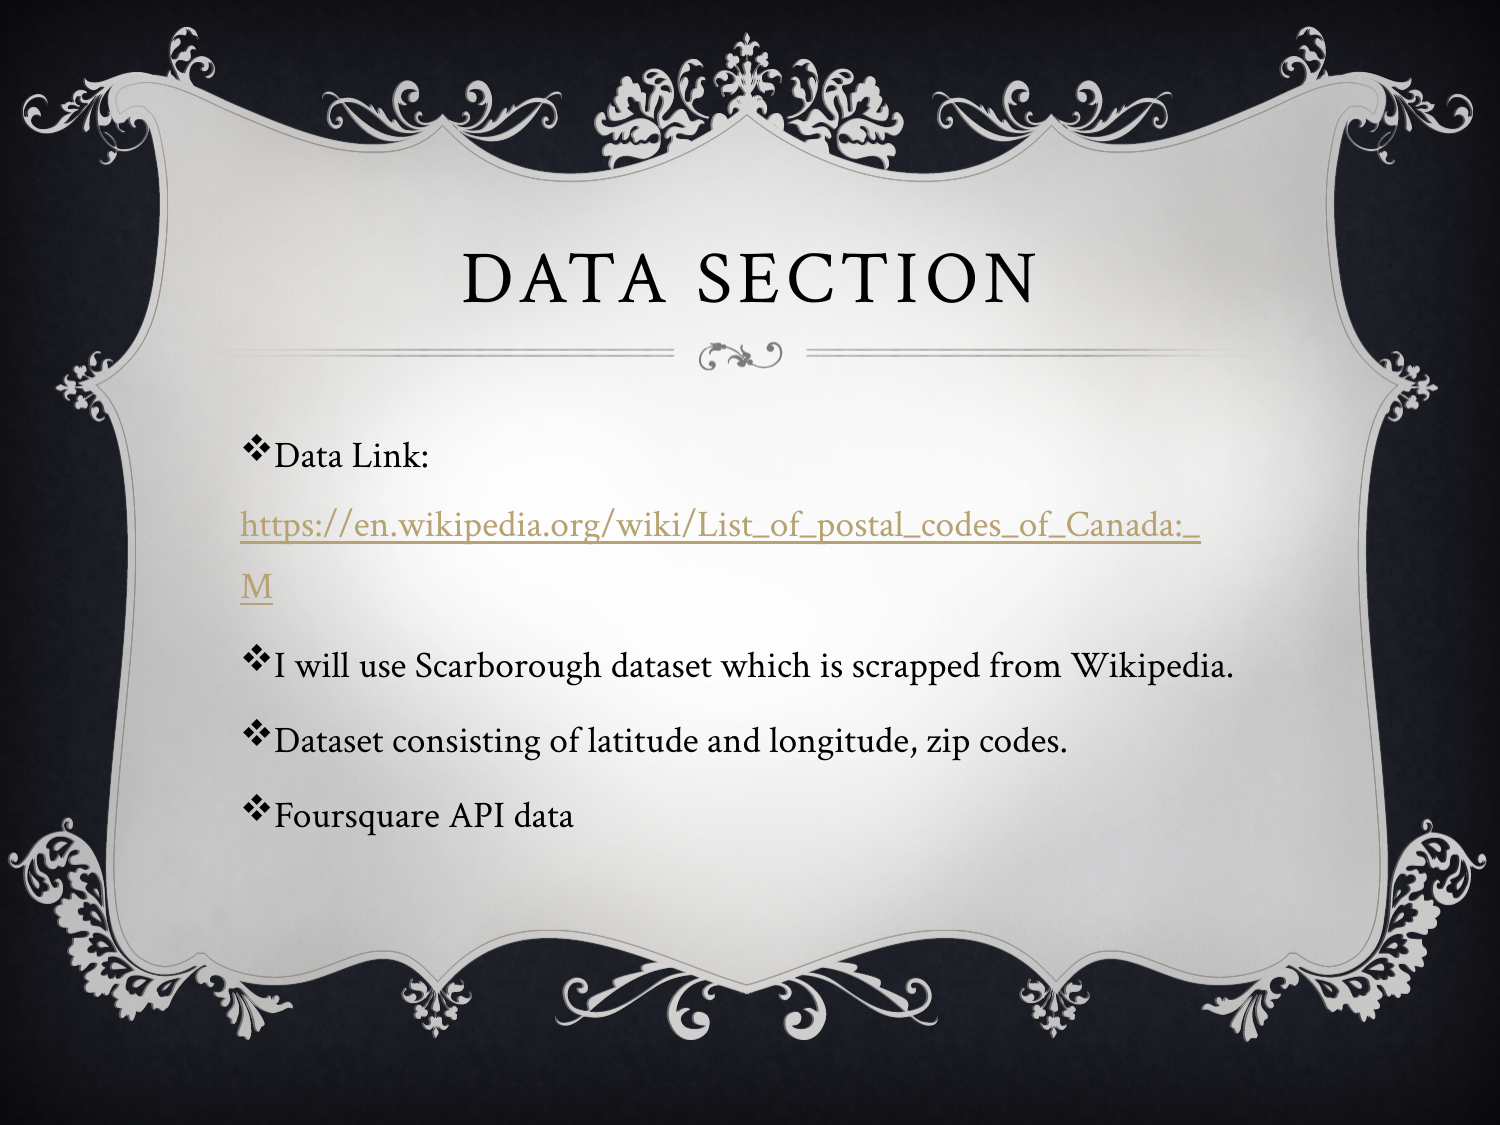

# DATA SECTION
Data Link: https://en.wikipedia.org/wiki/List_of_postal_codes_of_Canada:_M
I will use Scarborough dataset which is scrapped from Wikipedia.
Dataset consisting of latitude and longitude, zip codes.
Foursquare API data